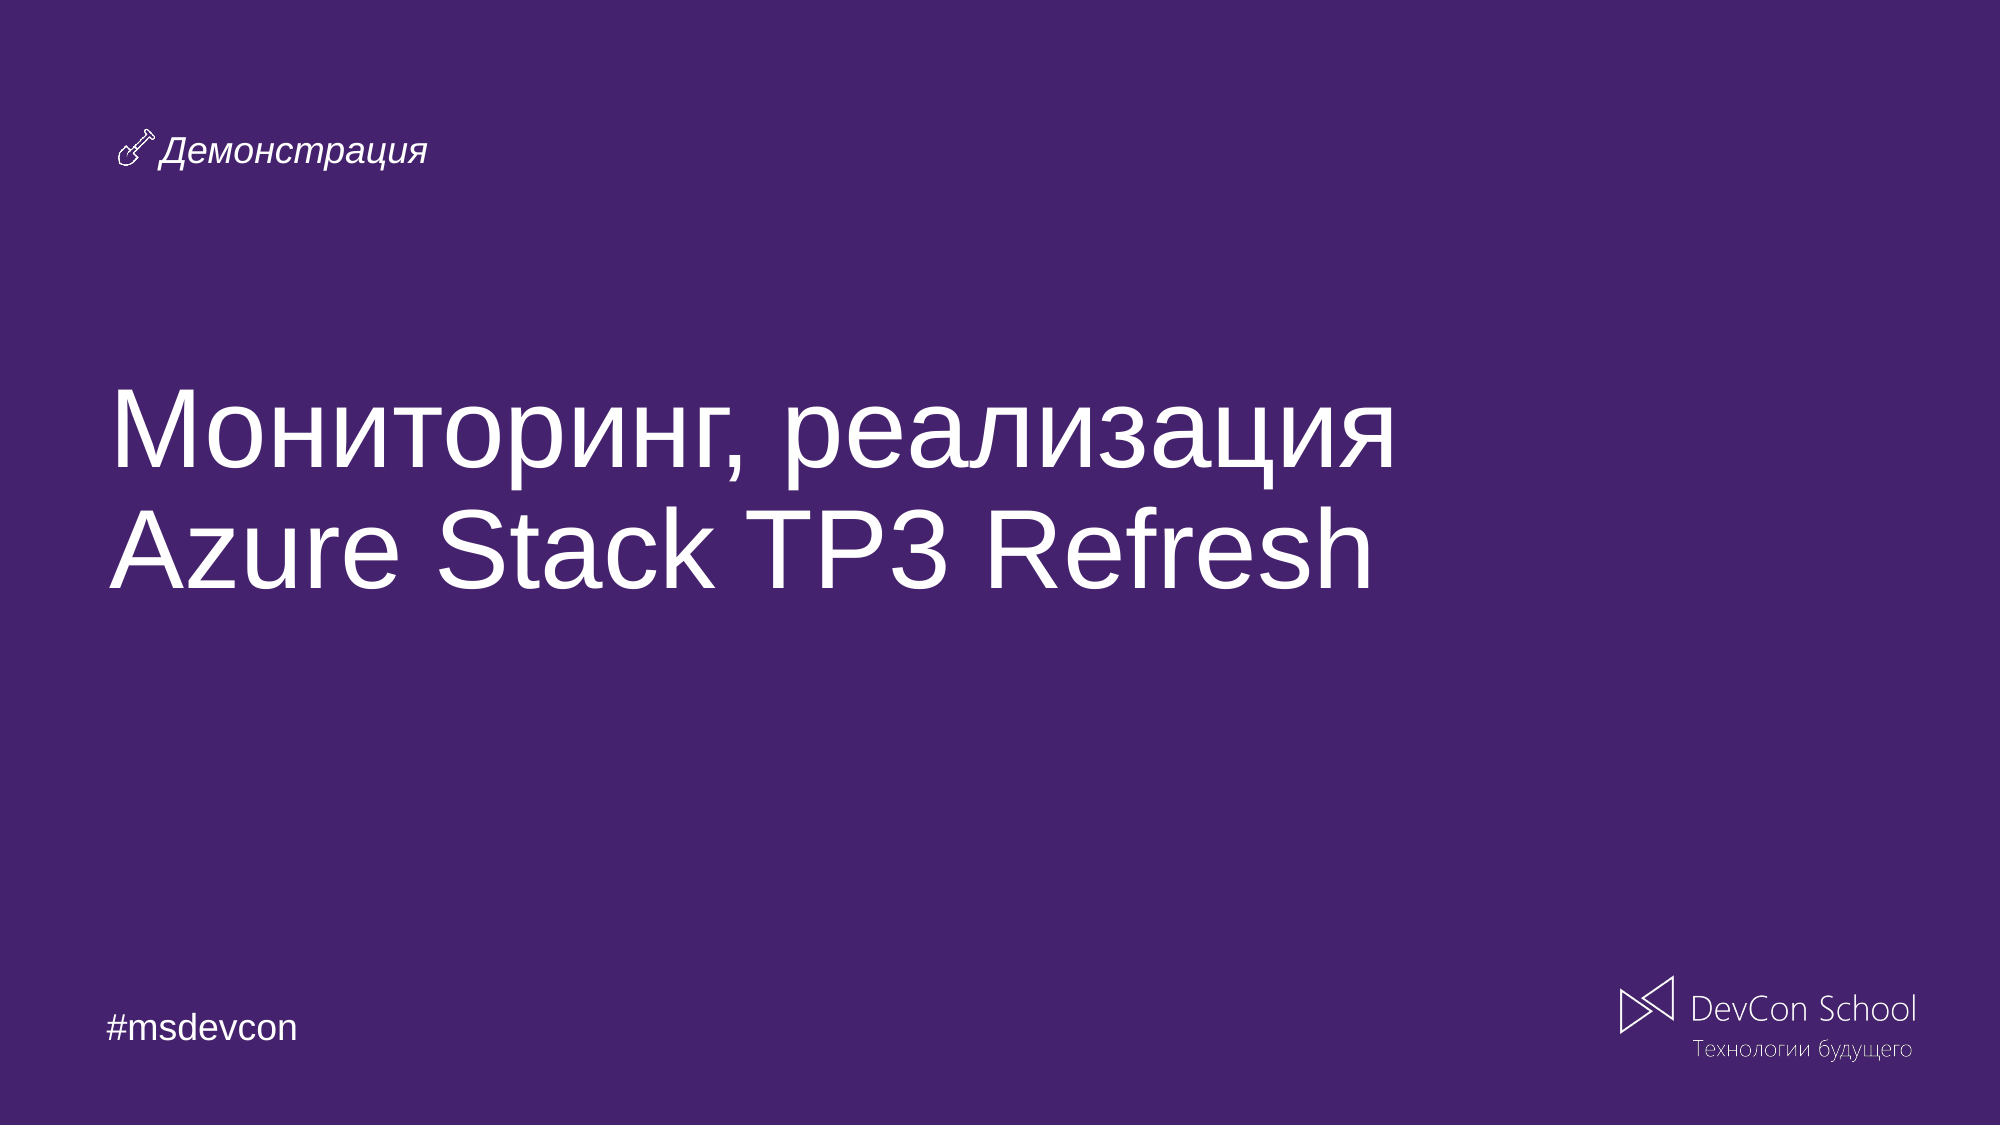

# Мониторинг, реализация Azure Stack TP3 Refresh